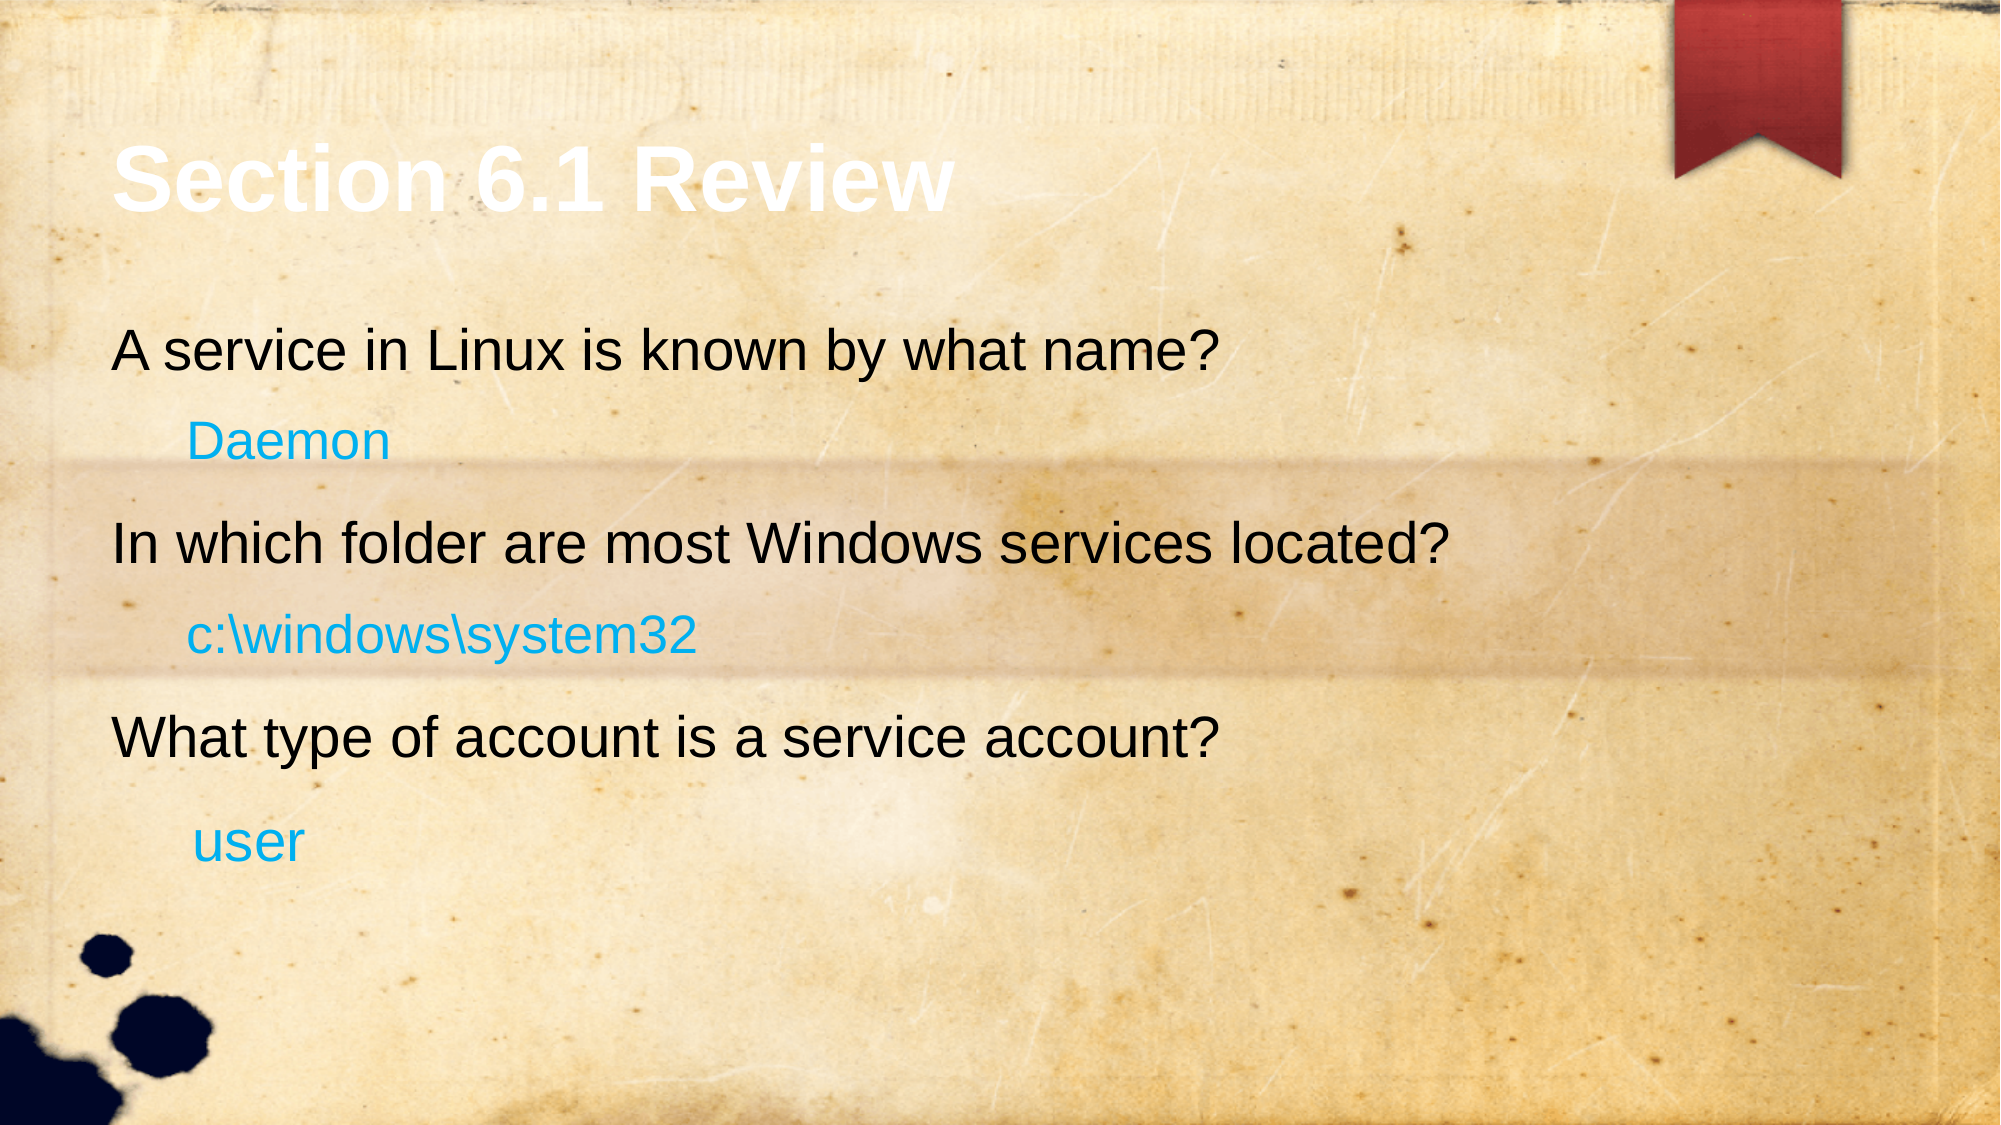

Section 6.1 Review
A service in Linux is known by what name?
Daemon
In which folder are most Windows services located?
c:\windows\system32
What type of account is a service account?
     user